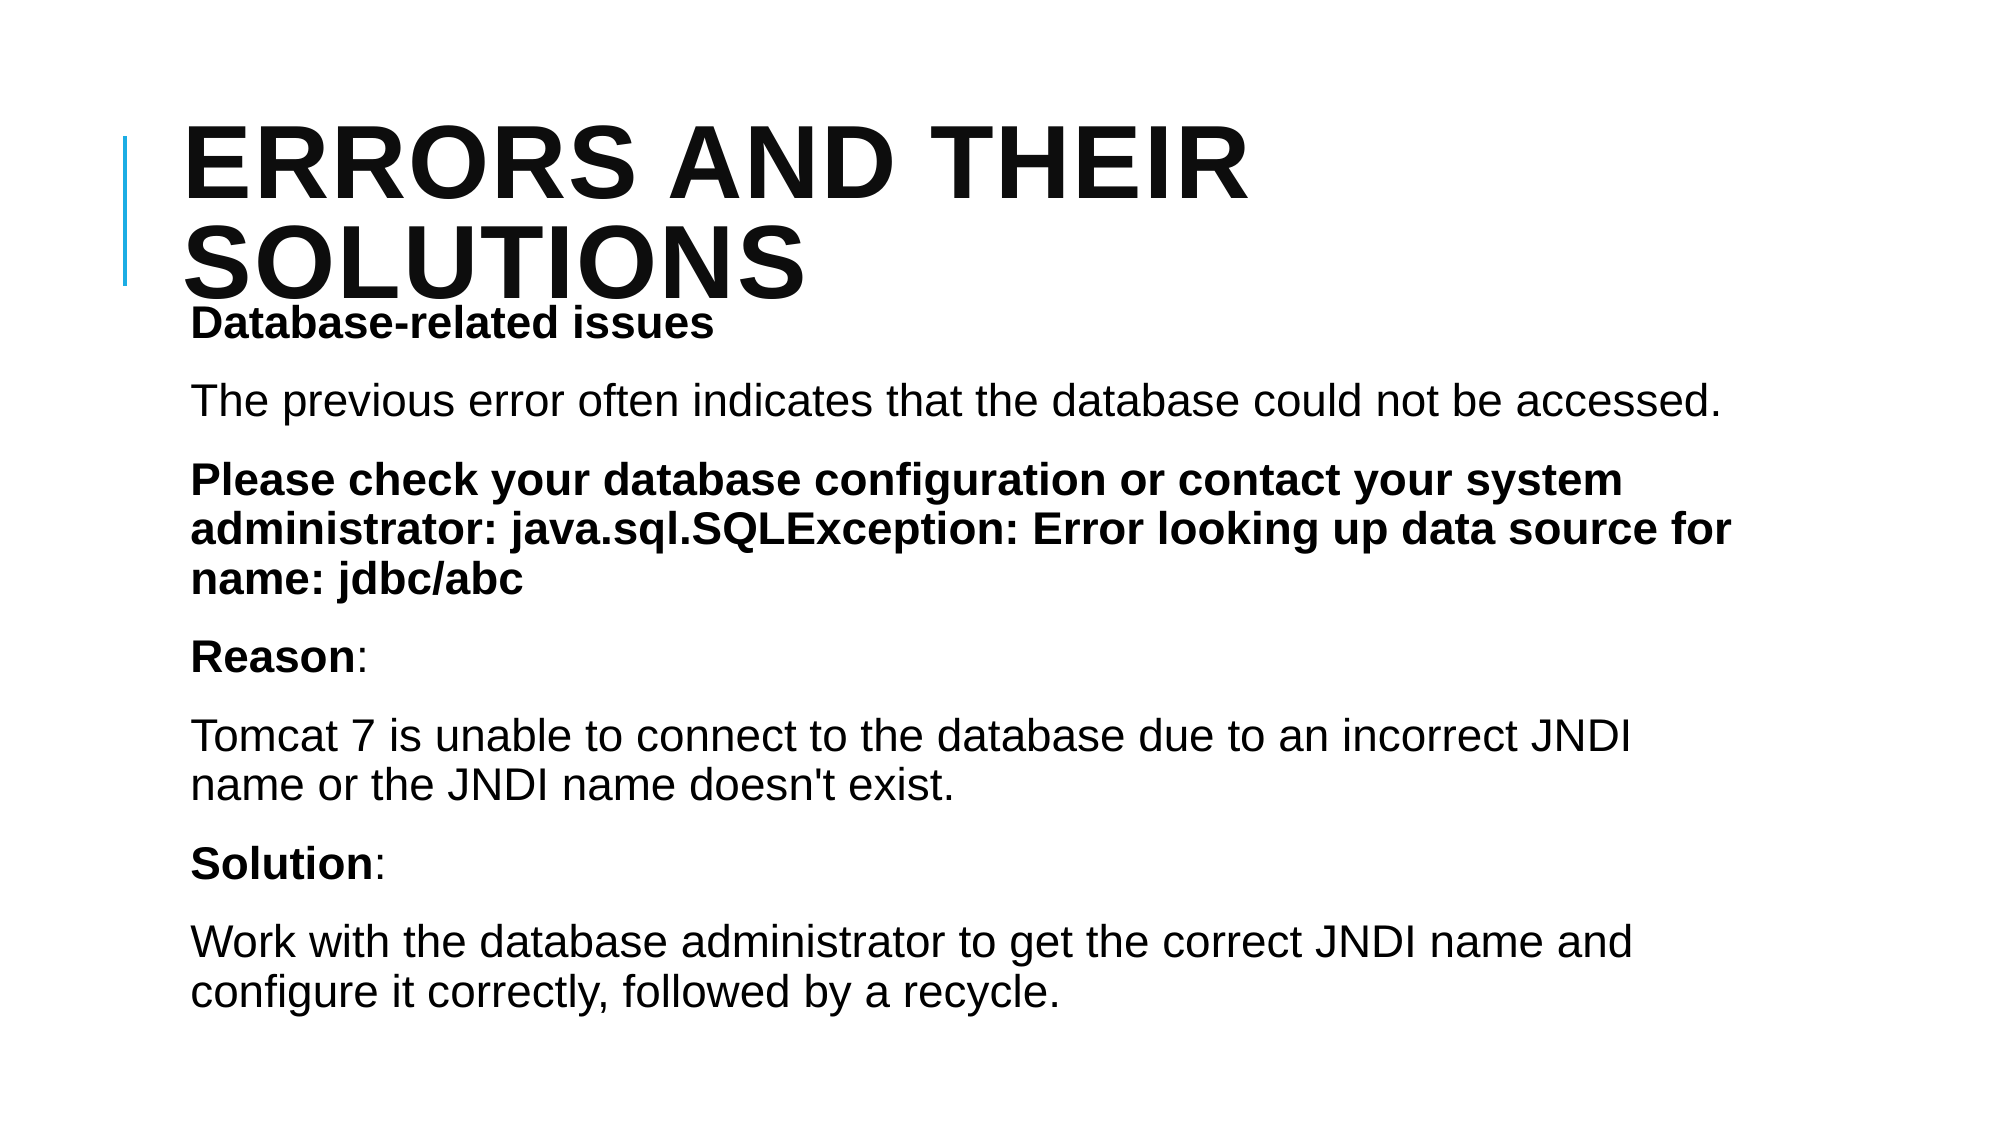

# Errors and their solutions
Database-related issues
The previous error often indicates that the database could not be accessed.
Please check your database configuration or contact your system administrator: java.sql.SQLException: Error looking up data source for name: jdbc/abc
Reason:
Tomcat 7 is unable to connect to the database due to an incorrect JNDI name or the JNDI name doesn't exist.
Solution:
Work with the database administrator to get the correct JNDI name and configure it correctly, followed by a recycle.